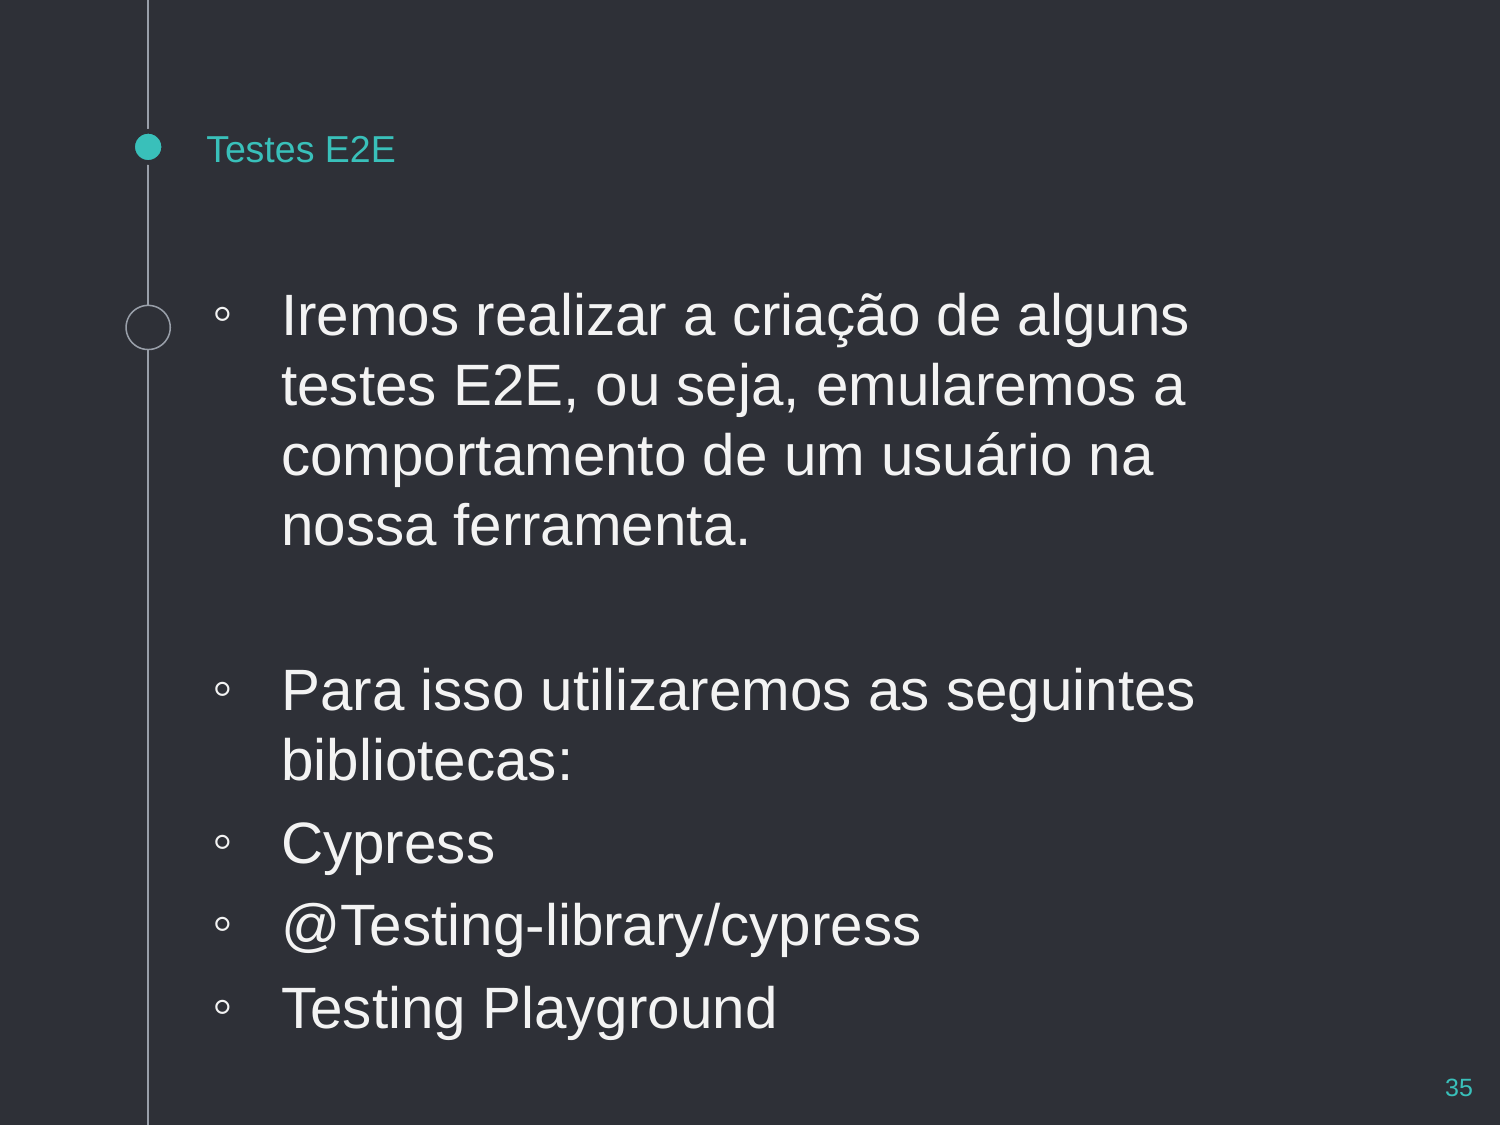

# Testes E2E
Iremos realizar a criação de alguns testes E2E, ou seja, emularemos a comportamento de um usuário na nossa ferramenta.

Para isso utilizaremos as seguintes bibliotecas:
Cypress
@Testing-library/cypress
Testing Playground

35